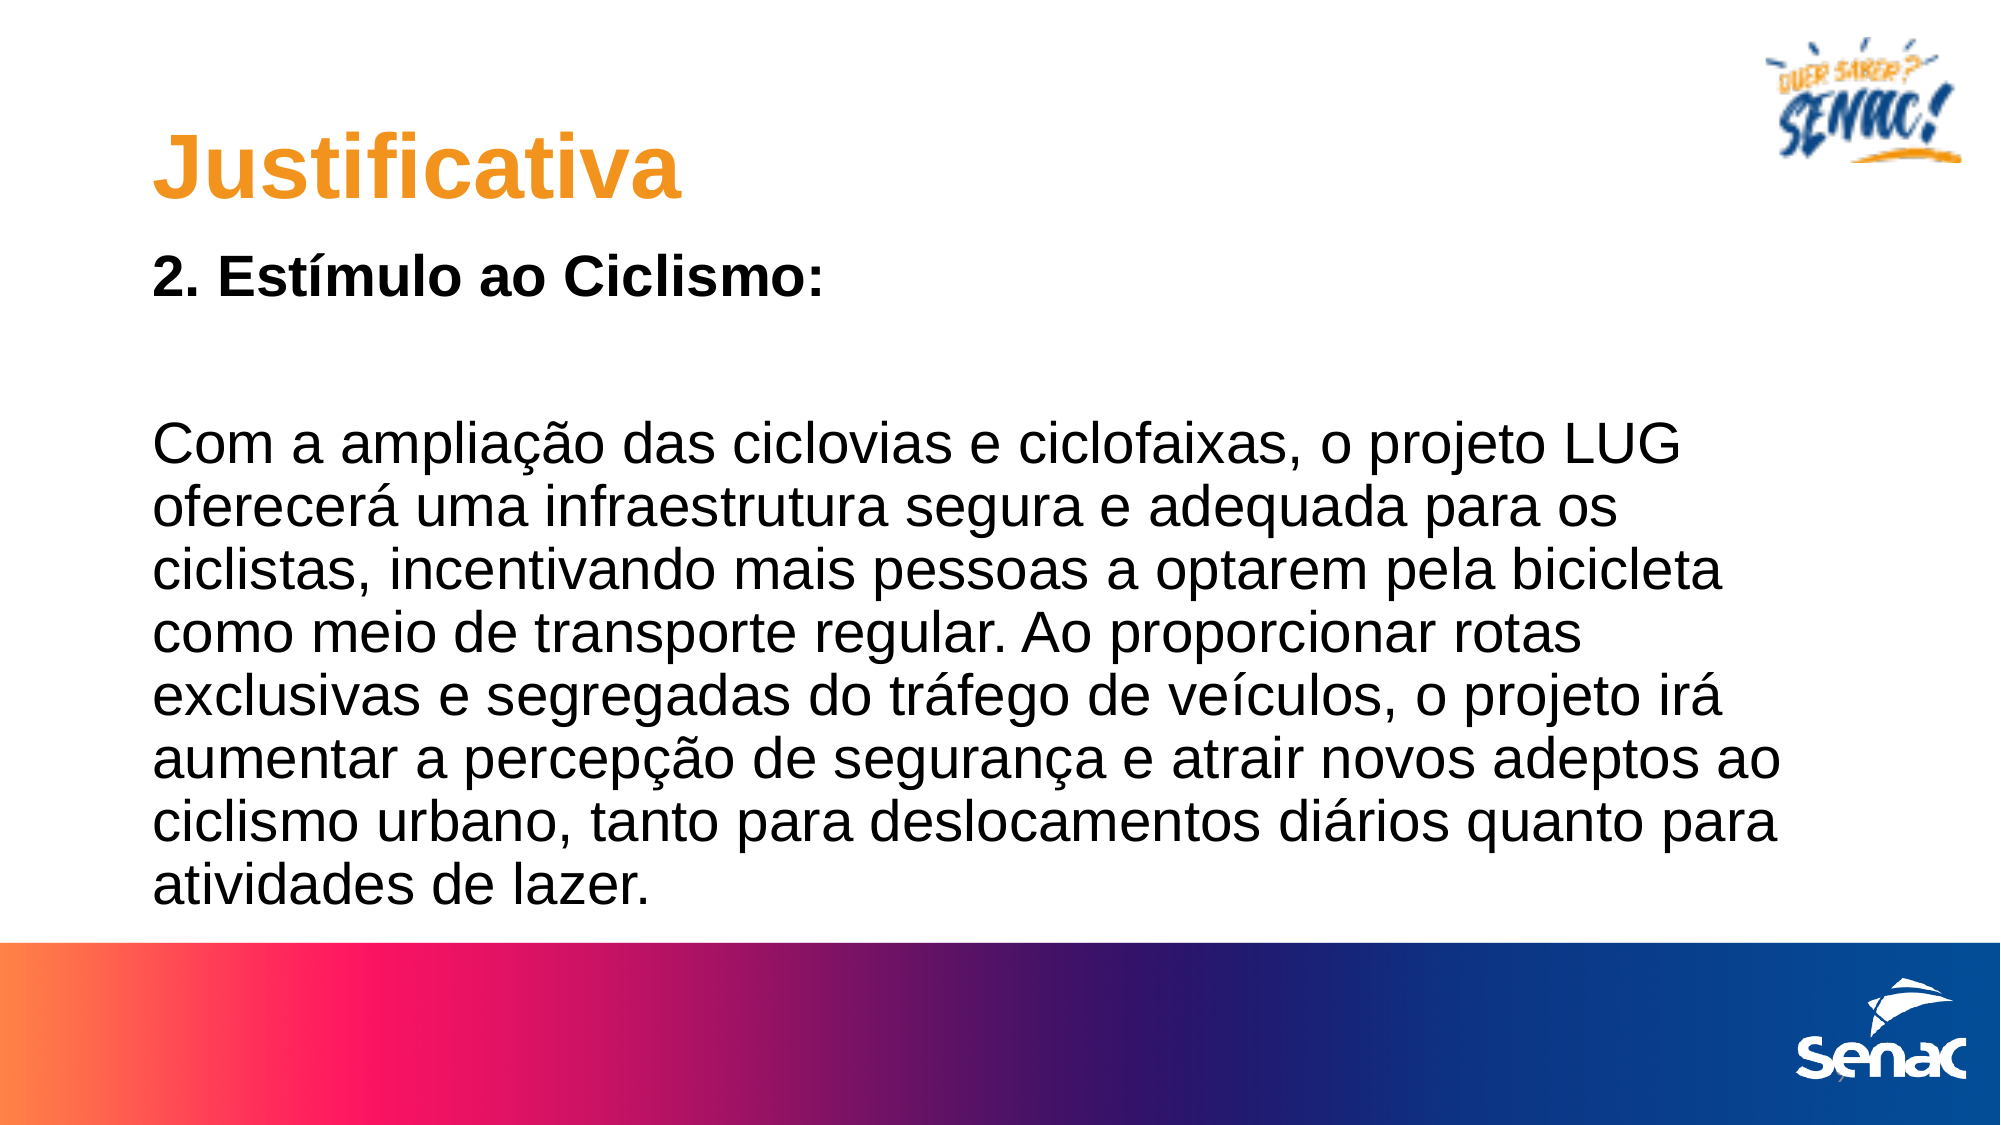

# Justificativa
2. Estímulo ao Ciclismo:

Com a ampliação das ciclovias e ciclofaixas, o projeto LUG oferecerá uma infraestrutura segura e adequada para os ciclistas, incentivando mais pessoas a optarem pela bicicleta como meio de transporte regular. Ao proporcionar rotas exclusivas e segregadas do tráfego de veículos, o projeto irá aumentar a percepção de segurança e atrair novos adeptos ao ciclismo urbano, tanto para deslocamentos diários quanto para atividades de lazer.
9